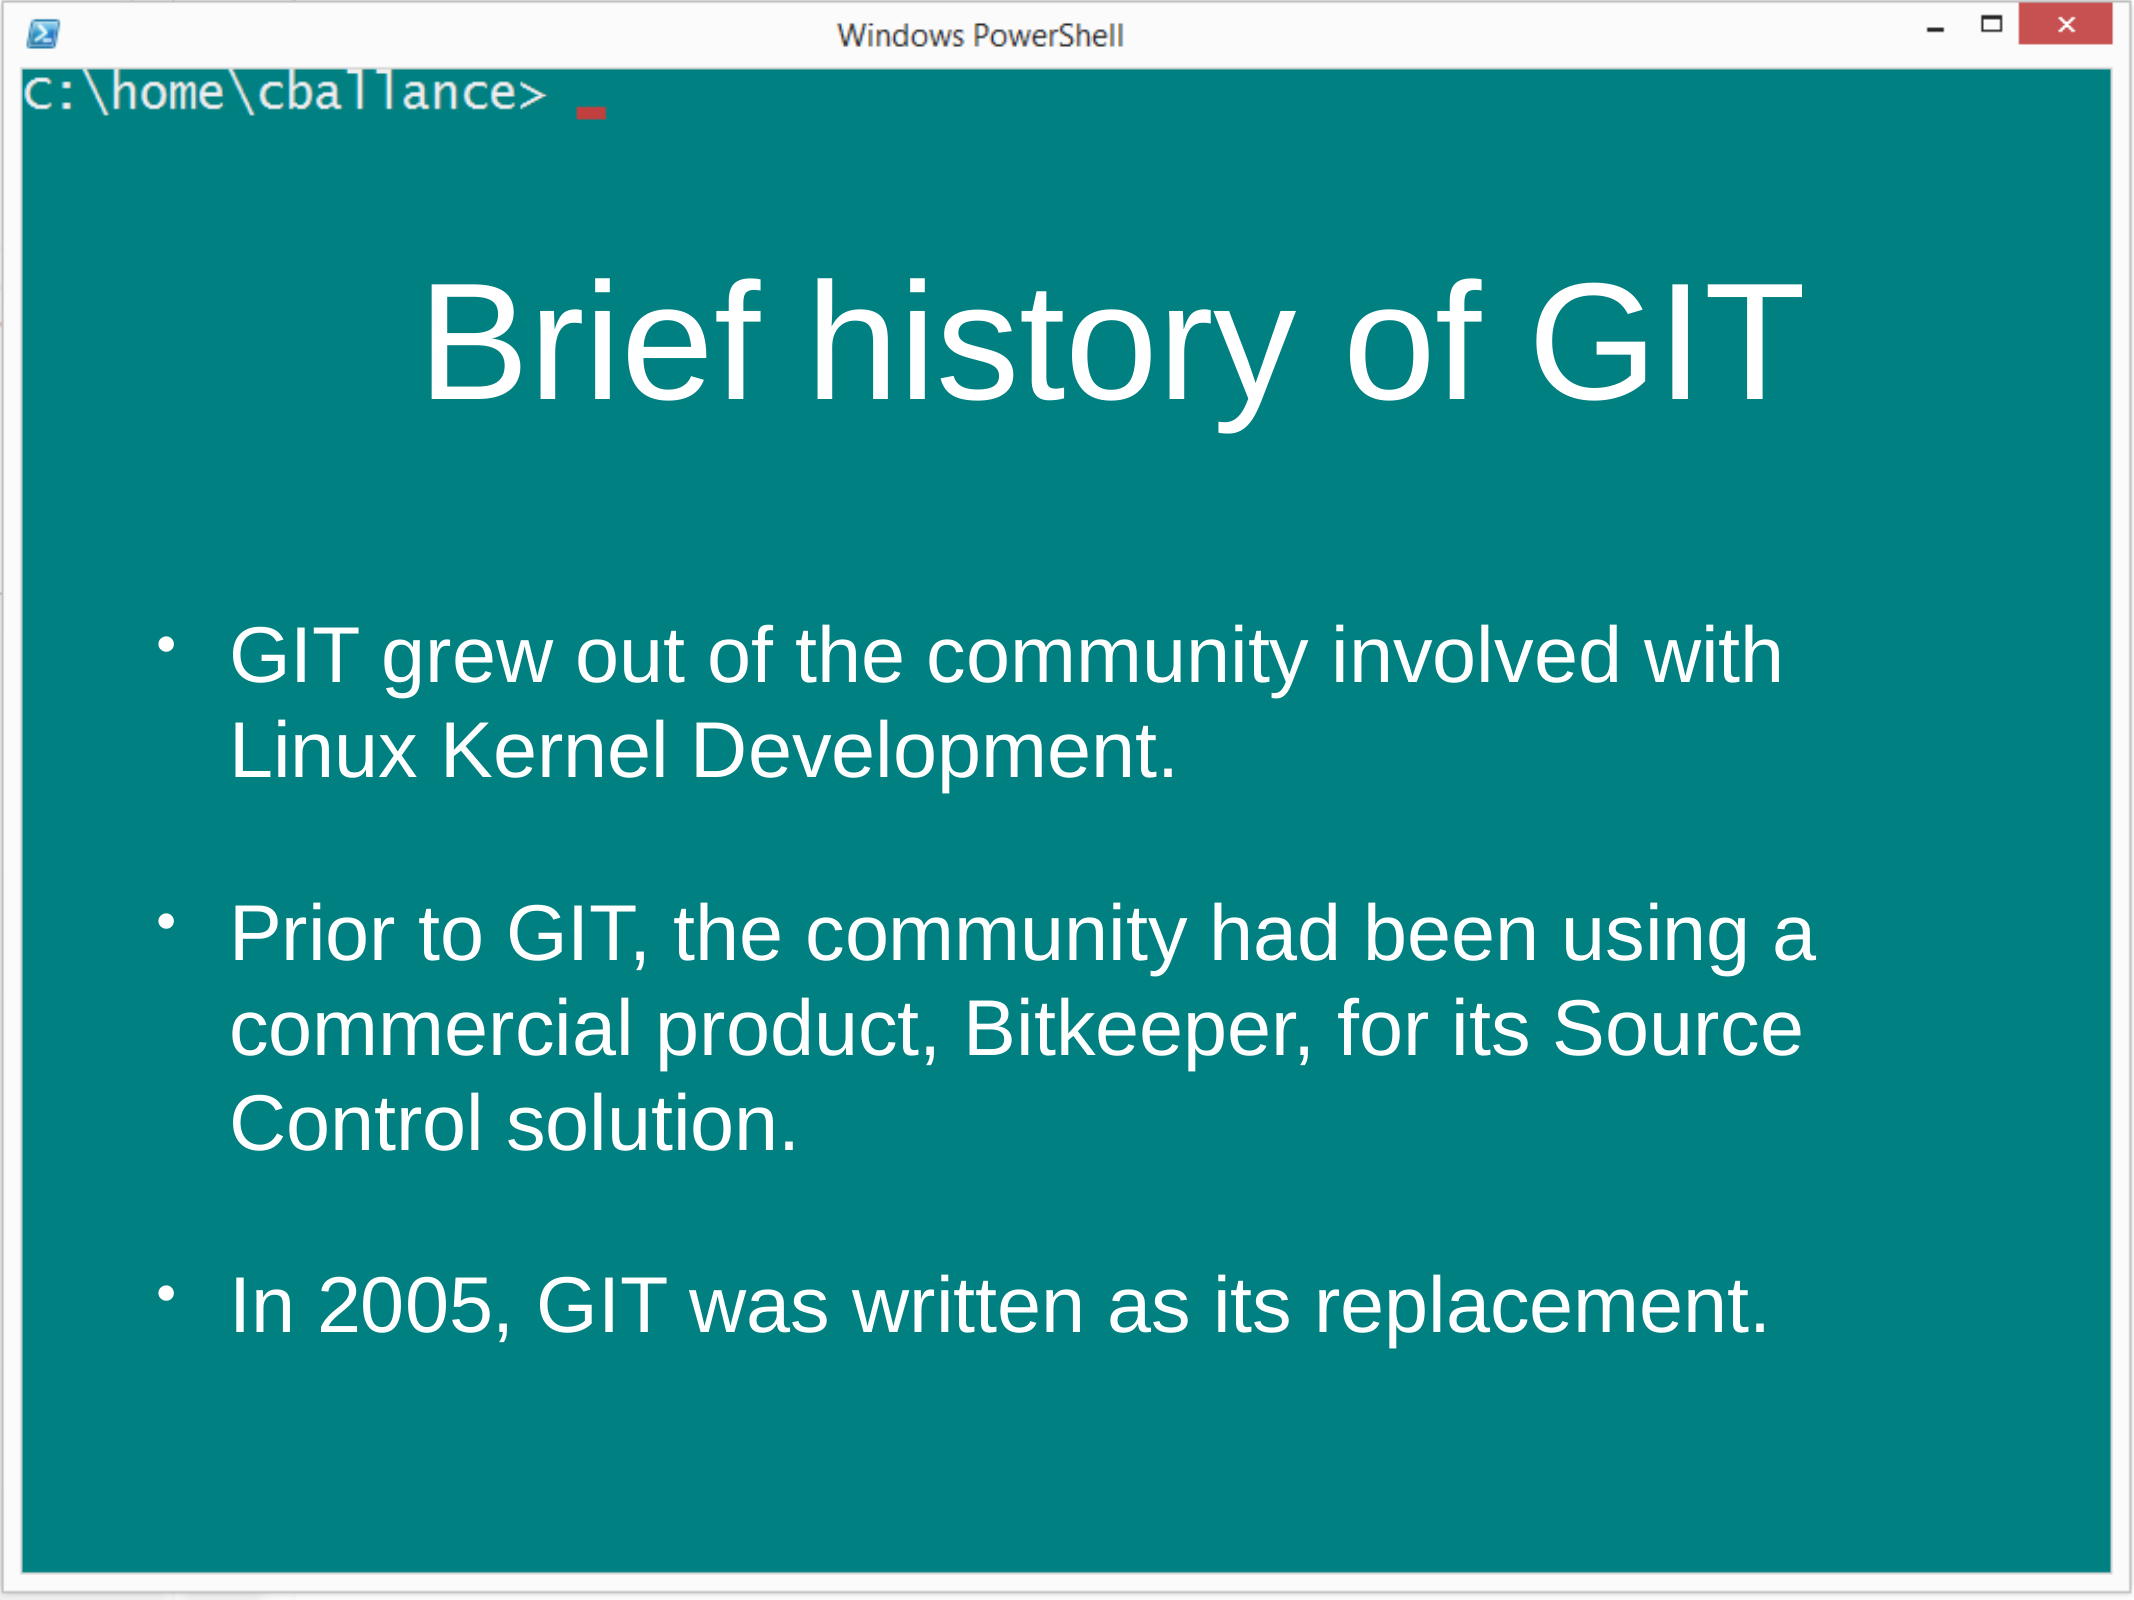

# Brief history of GIT
GIT grew out of the community involved with Linux Kernel Development.
Prior to GIT, the community had been using a commercial product, Bitkeeper, for its Source Control solution.
In 2005, GIT was written as its replacement.